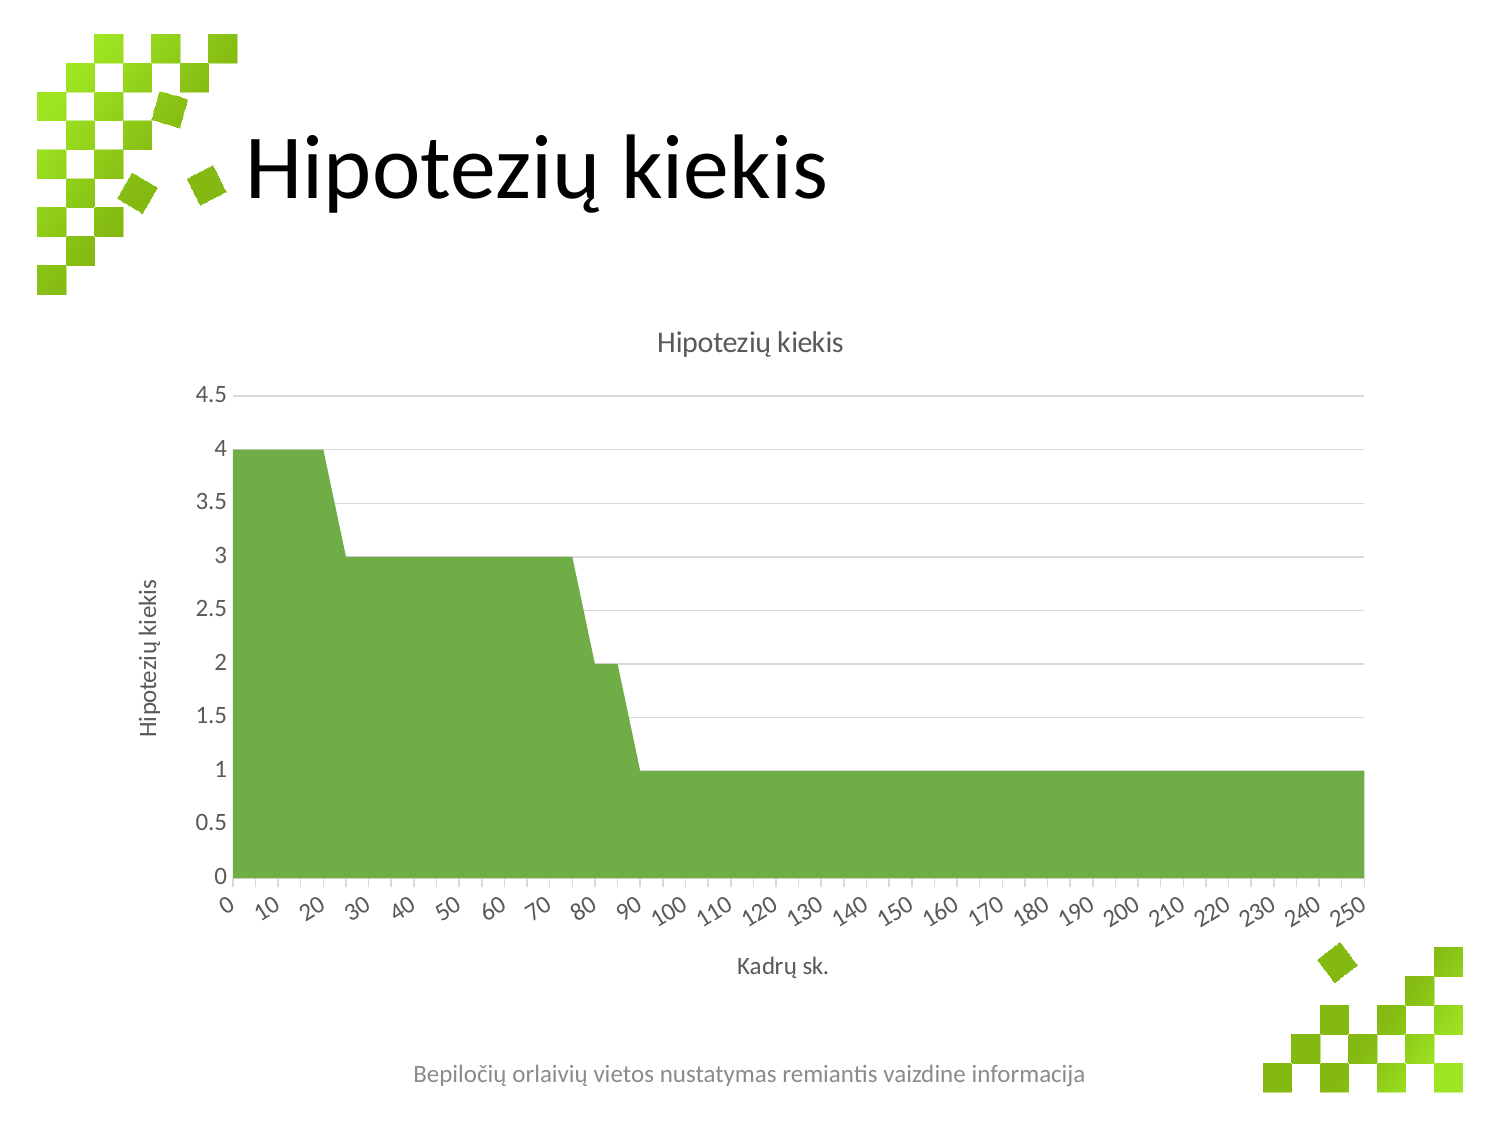

# Hipotezių kiekis

### Chart:

| Category | Hipotezių kiekis |
|---|---|
| 0 | 4.0 |
| 5 | 4.0 |
| 10 | 4.0 |
| 15 | 4.0 |
| 20 | 4.0 |
| 25 | 3.0 |
| 30 | 3.0 |
| 35 | 3.0 |
| 40 | 3.0 |
| 45 | 3.0 |
| 50 | 3.0 |
| 55 | 3.0 |
| 60 | 3.0 |
| 65 | 3.0 |
| 70 | 3.0 |
| 75 | 3.0 |
| 80 | 2.0 |
| 85 | 2.0 |
| 90 | 1.0 |
| 95 | 1.0 |
| 100 | 1.0 |
| 105 | 1.0 |
| 110 | 1.0 |
| 115 | 1.0 |
| 120 | 1.0 |
| 125 | 1.0 |
| 130 | 1.0 |
| 135 | 1.0 |
| 140 | 1.0 |
| 145 | 1.0 |
| 150 | 1.0 |
| 155 | 1.0 |
| 160 | 1.0 |
| 165 | 1.0 |
| 170 | 1.0 |
| 175 | 1.0 |
| 180 | 1.0 |
| 185 | 1.0 |
| 190 | 1.0 |
| 195 | 1.0 |
| 200 | 1.0 |
| 205 | 1.0 |
| 210 | 1.0 |
| 215 | 1.0 |
| 220 | 1.0 |
| 225 | 1.0 |
| 230 | 1.0 |
| 235 | 1.0 |
| 240 | 1.0 |
| 245 | 1.0 |
| 250 | 1.0 |
Bepiločių orlaivių vietos nustatymas remiantis vaizdine informacija